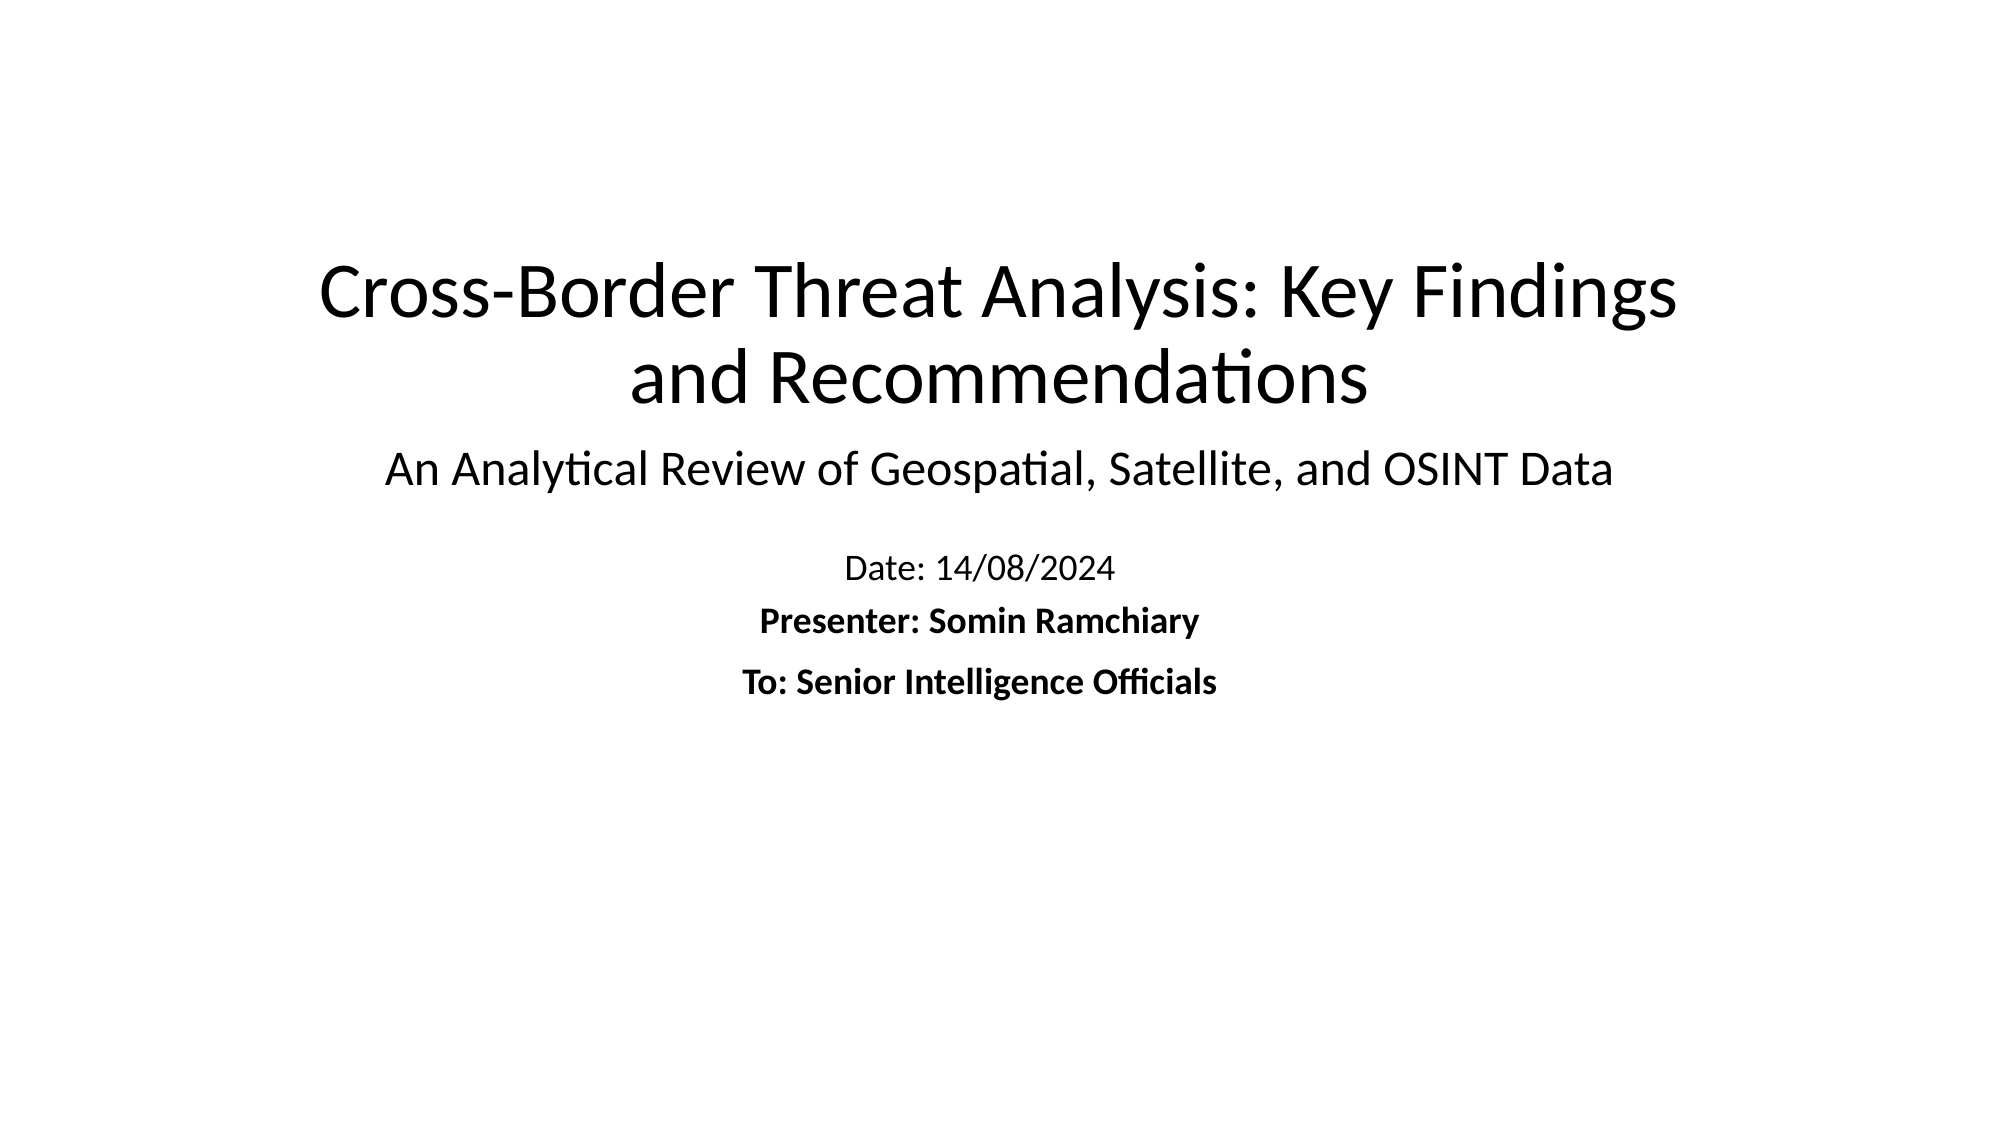

# Cross-Border Threat Analysis: Key Findings and Recommendations
An Analytical Review of Geospatial, Satellite, and OSINT Data
Date: 14/08/2024
Presenter: Somin Ramchiary
To: Senior Intelligence Officials